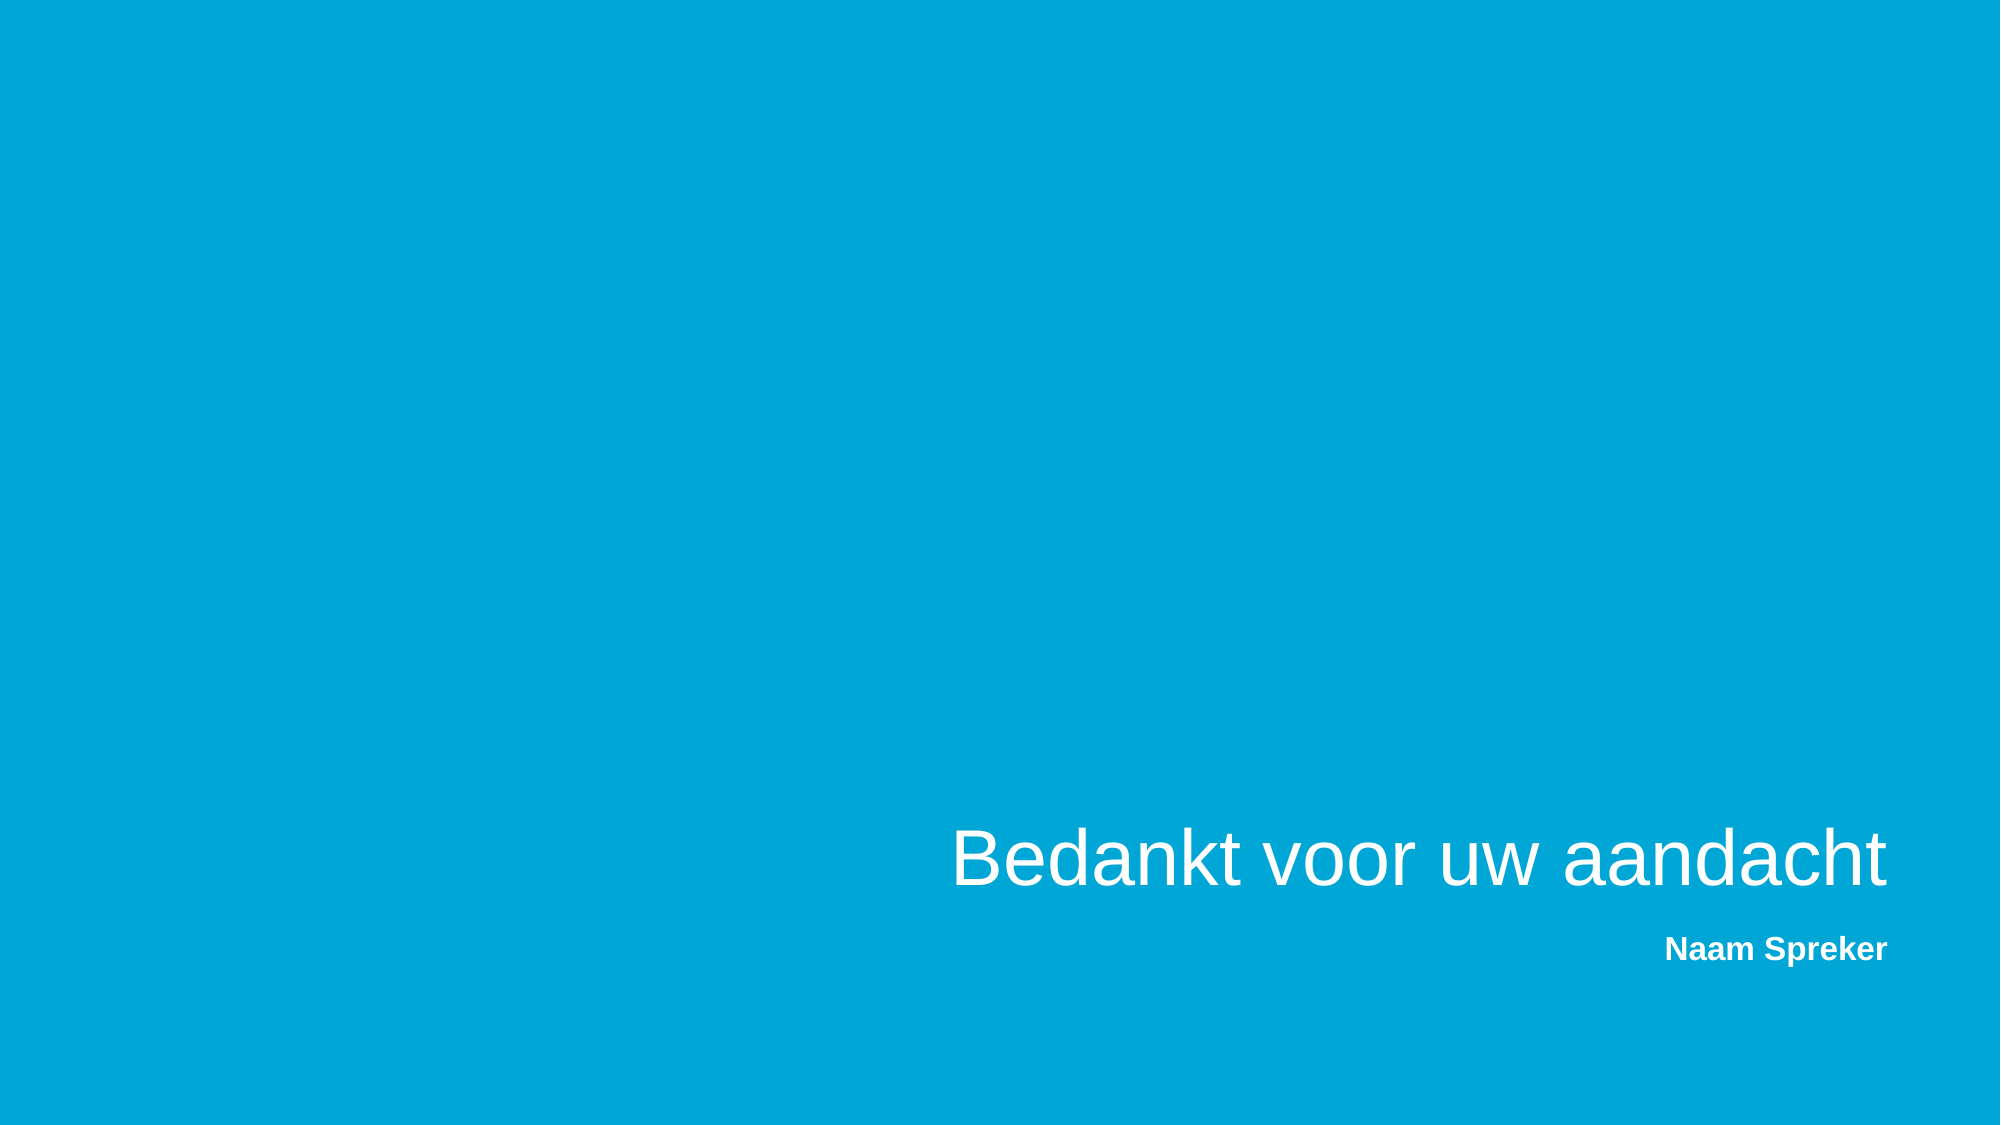

# Bedankt voor uw aandacht
Naam Spreker